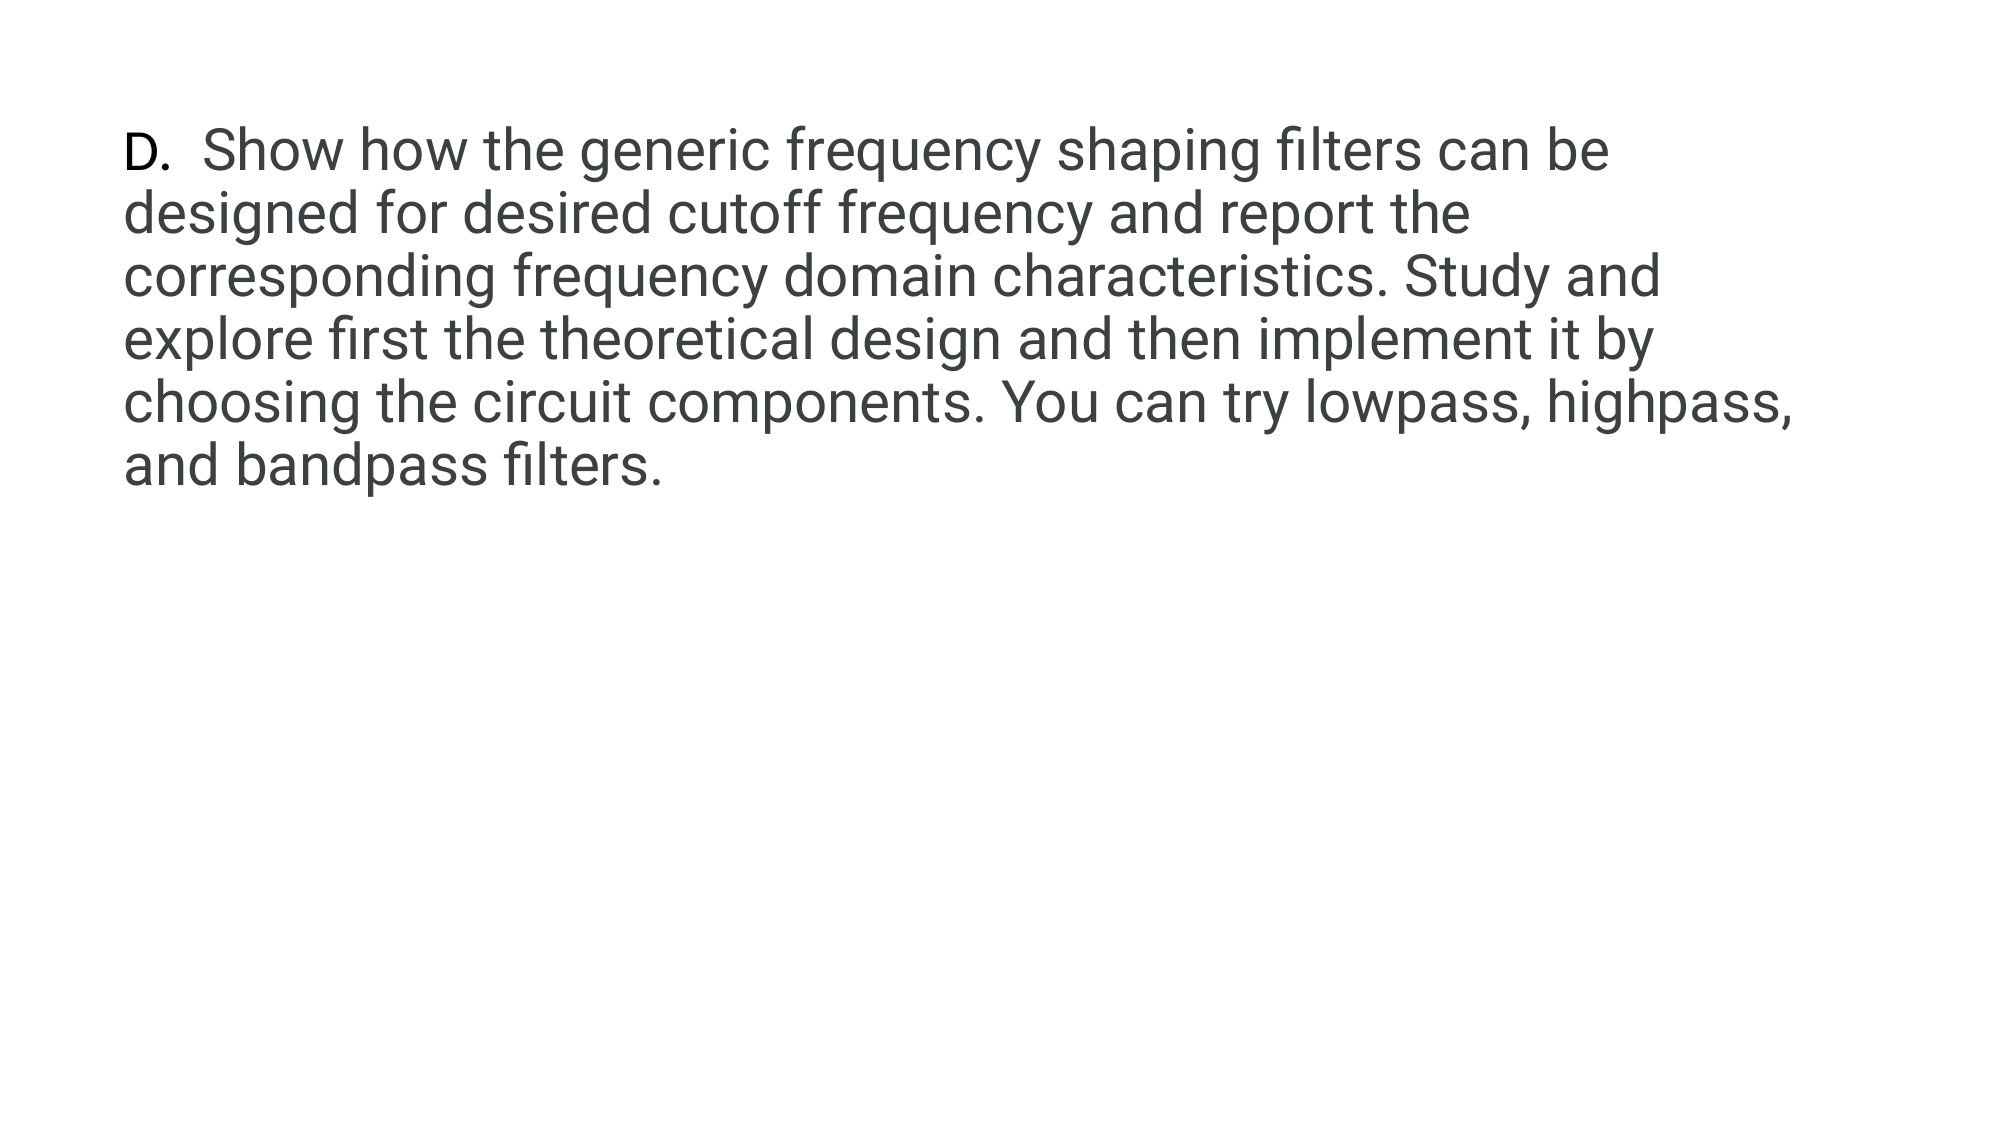

#
D.  Show how the generic frequency shaping filters can be designed for desired cutoff frequency and report the corresponding frequency domain characteristics. Study and explore first the theoretical design and then implement it by choosing the circuit components. You can try lowpass, highpass, and bandpass filters.